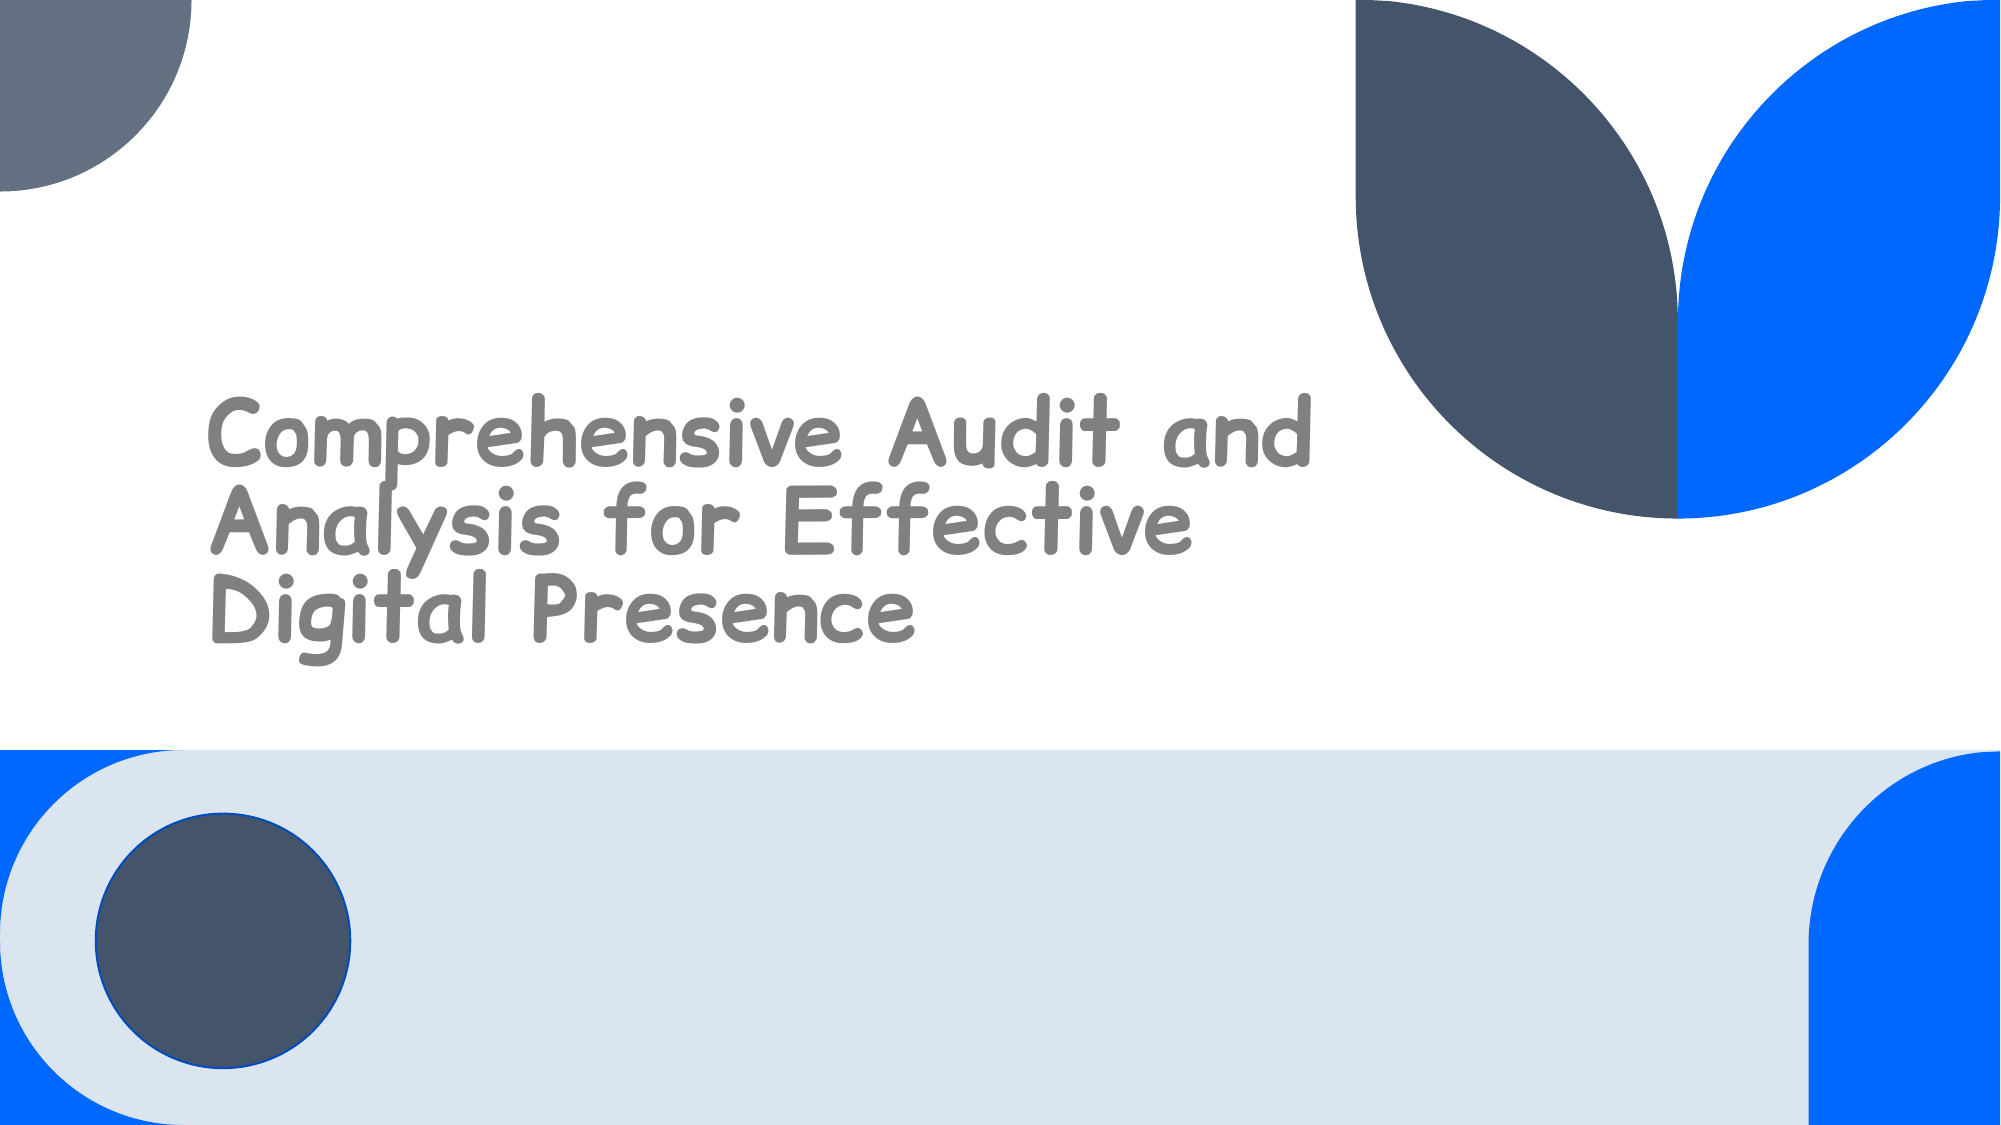

# Comprehensive Audit and Analysis for Effective Digital Presence